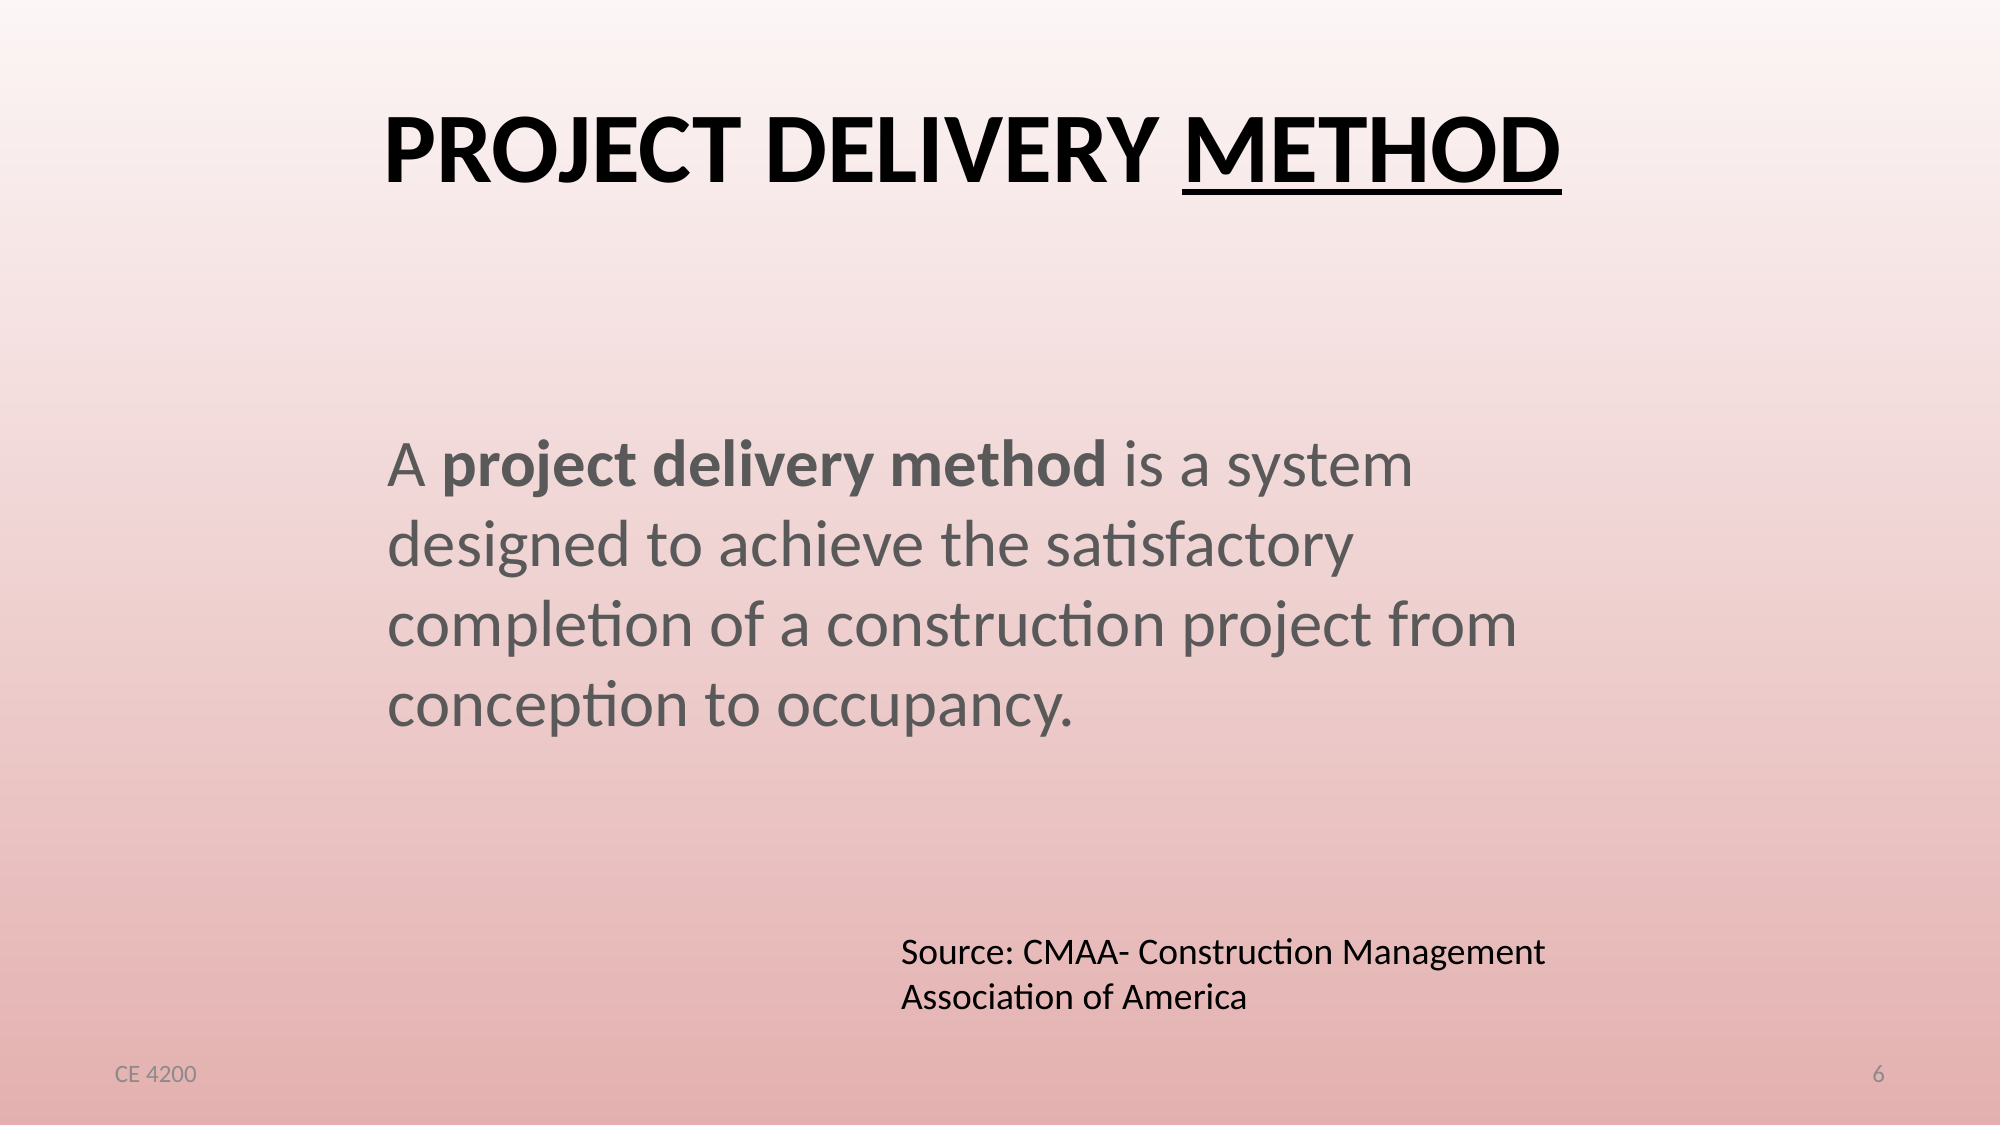

# Project delivery method

A project delivery method is a system designed to achieve the satisfactory completion of a construction project from conception to occupancy.
Source: CMAA- Construction Management Association of America
CE 4200
6